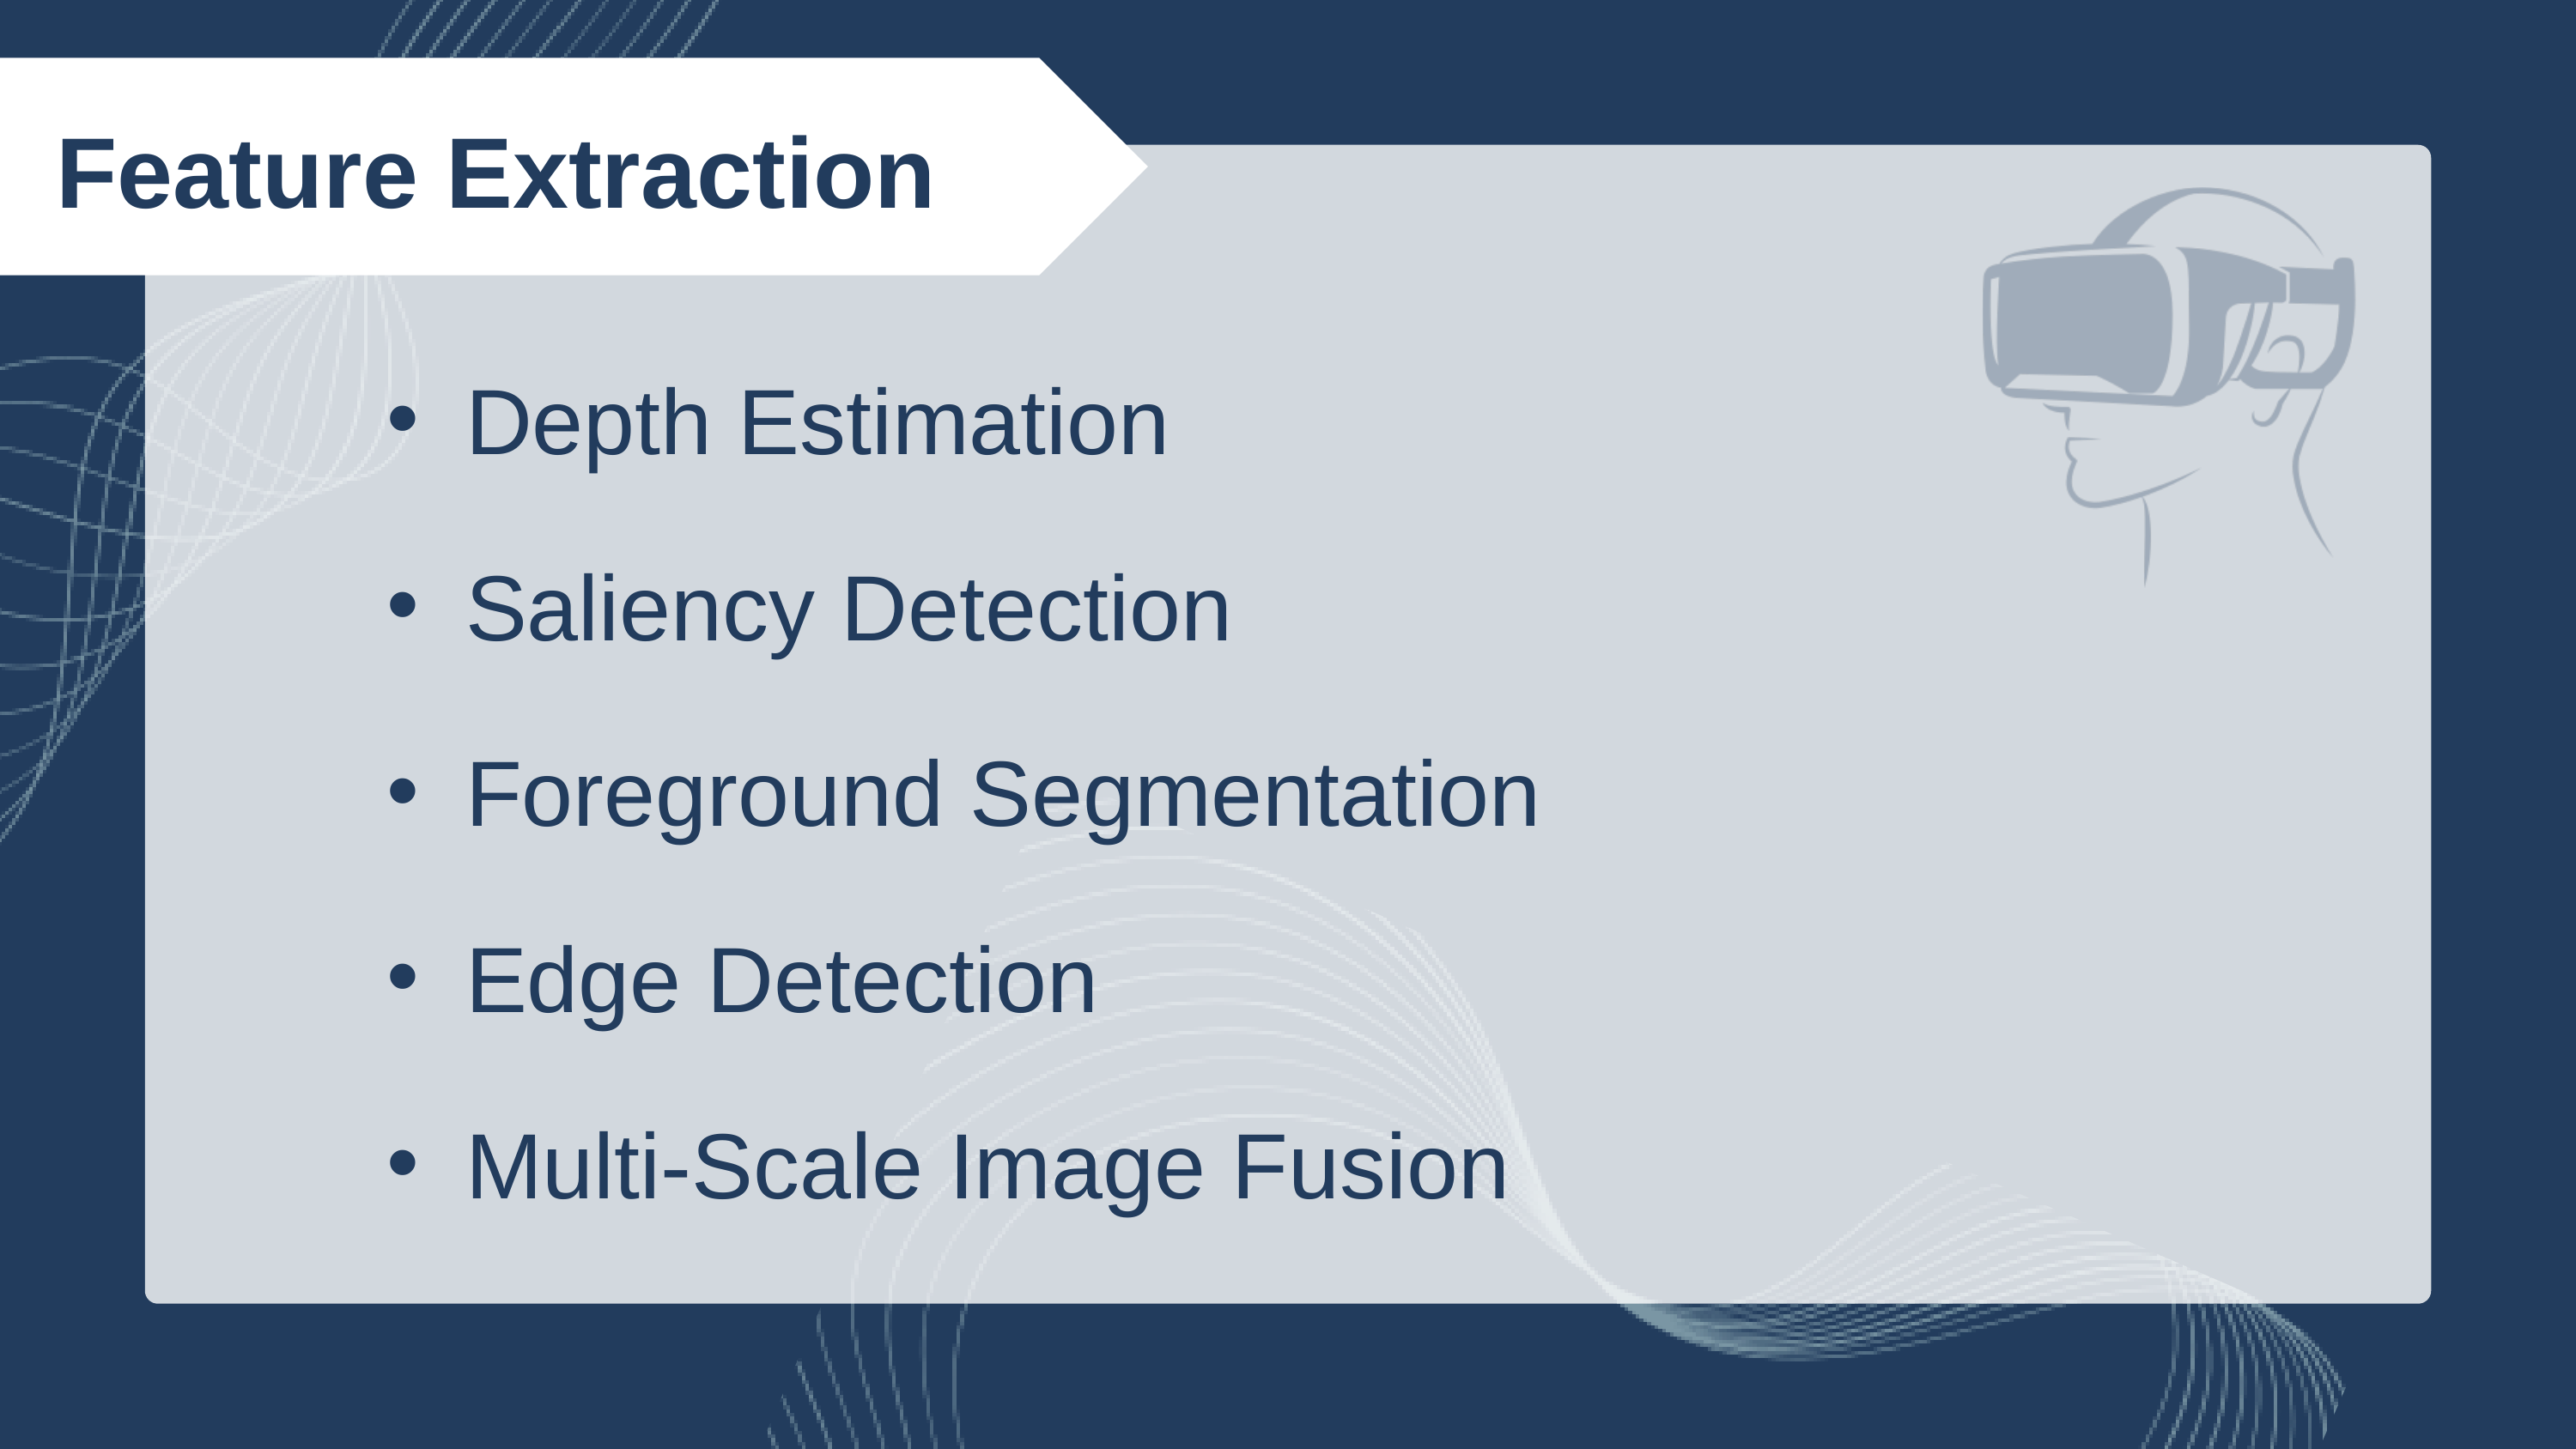

Feature Extraction

Depth Estimation
Saliency Detection
Foreground Segmentation
Edge Detection
Multi-Scale Image Fusion